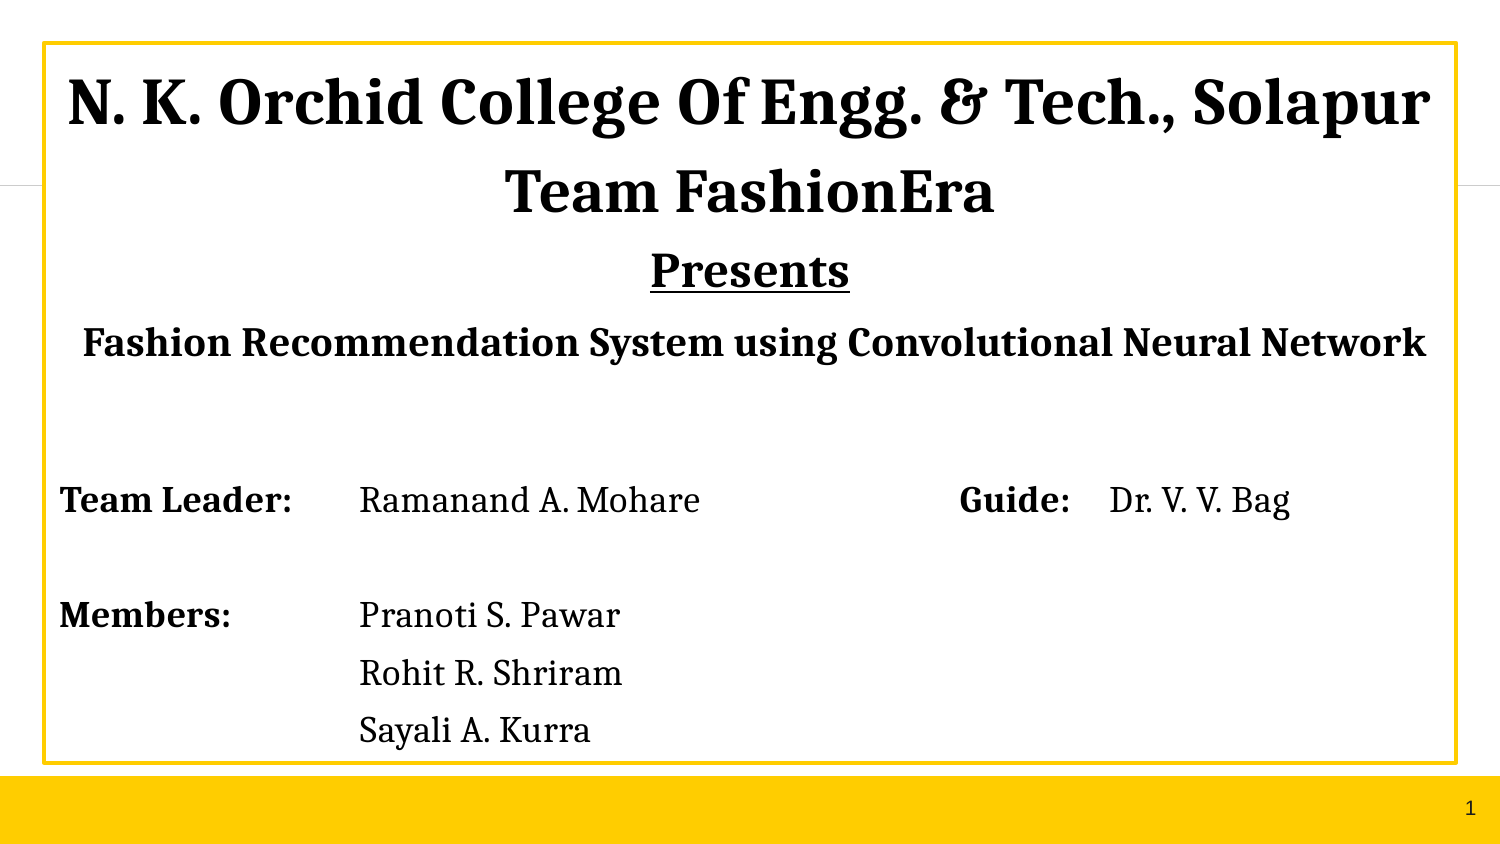

N. K. Orchid College Of Engg. & Tech., Solapur
Team FashionEra
Presents
 Fashion Recommendation System using Convolutional Neural Network

Team Leader: 	Ramanand A. Mohare		Guide:	Dr. V. V. Bag

Members: 	Pranoti S. Pawar
		Rohit R. Shriram
		Sayali A. Kurra

1